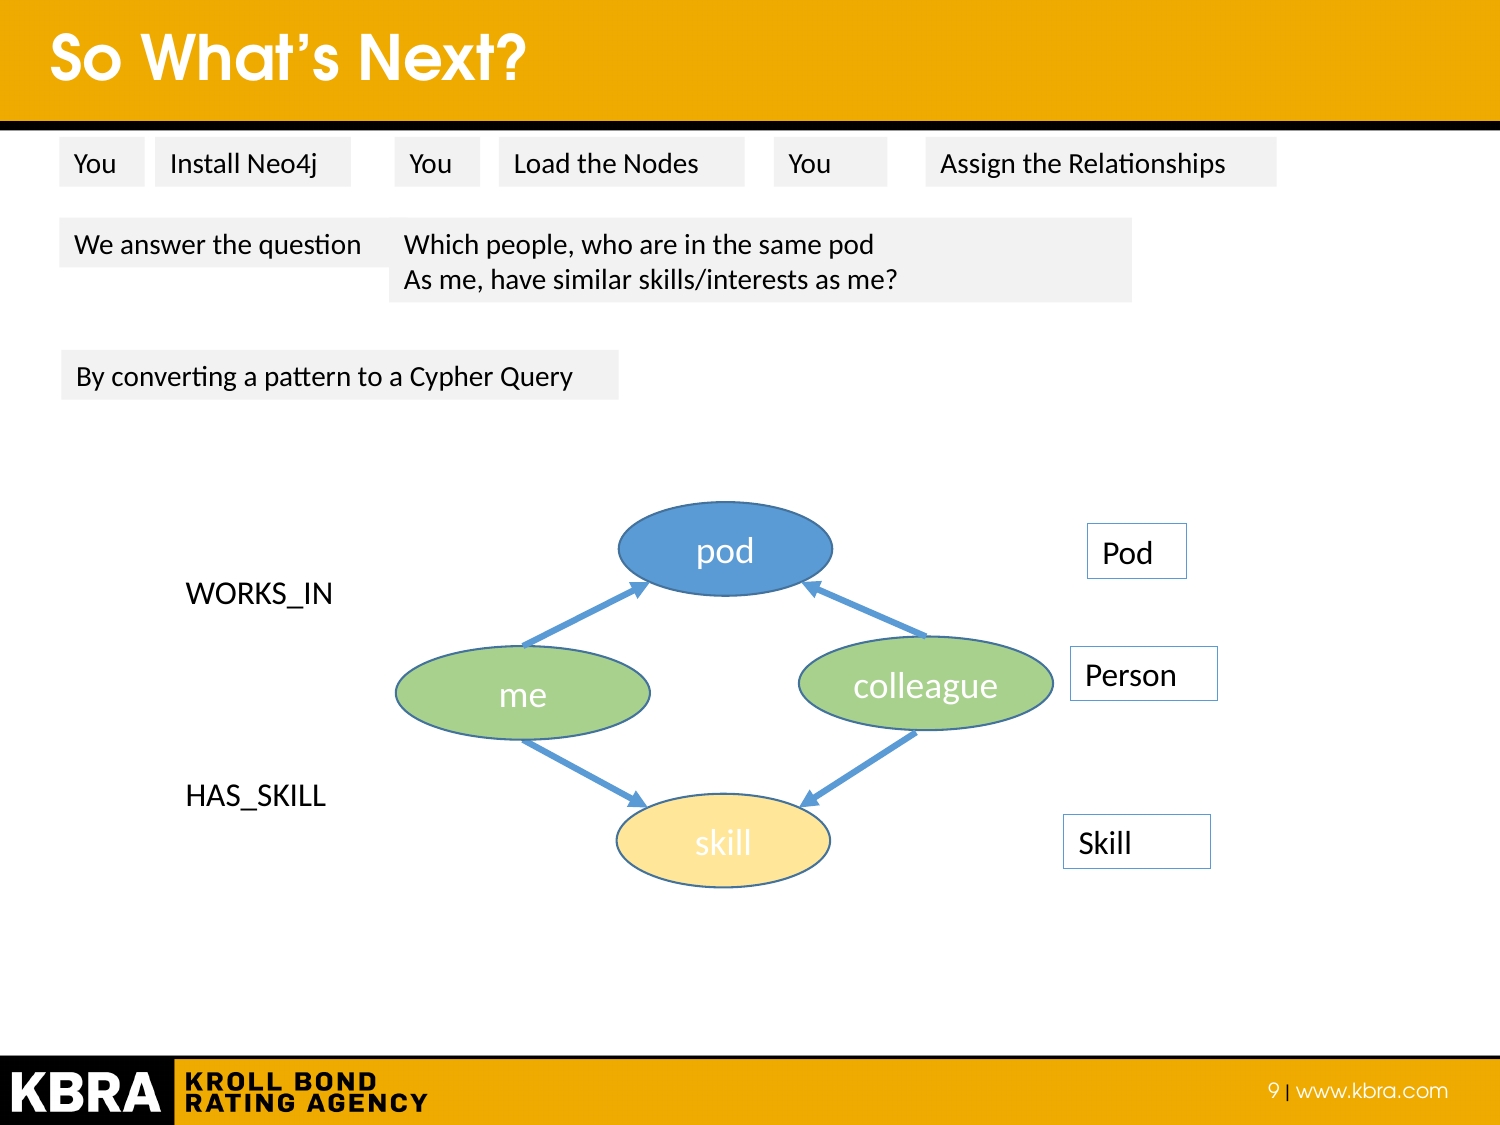

# So What’s Next?
You
Install Neo4j
You
Load the Nodes
You
Assign the Relationships

We answer the question
Which people, who are in the same pod
As me, have similar skills/interests as me?
By converting a pattern to a Cypher Query
pod
Pod
WORKS_IN
colleague
me
Person
HAS_SKILL
skill
Skill